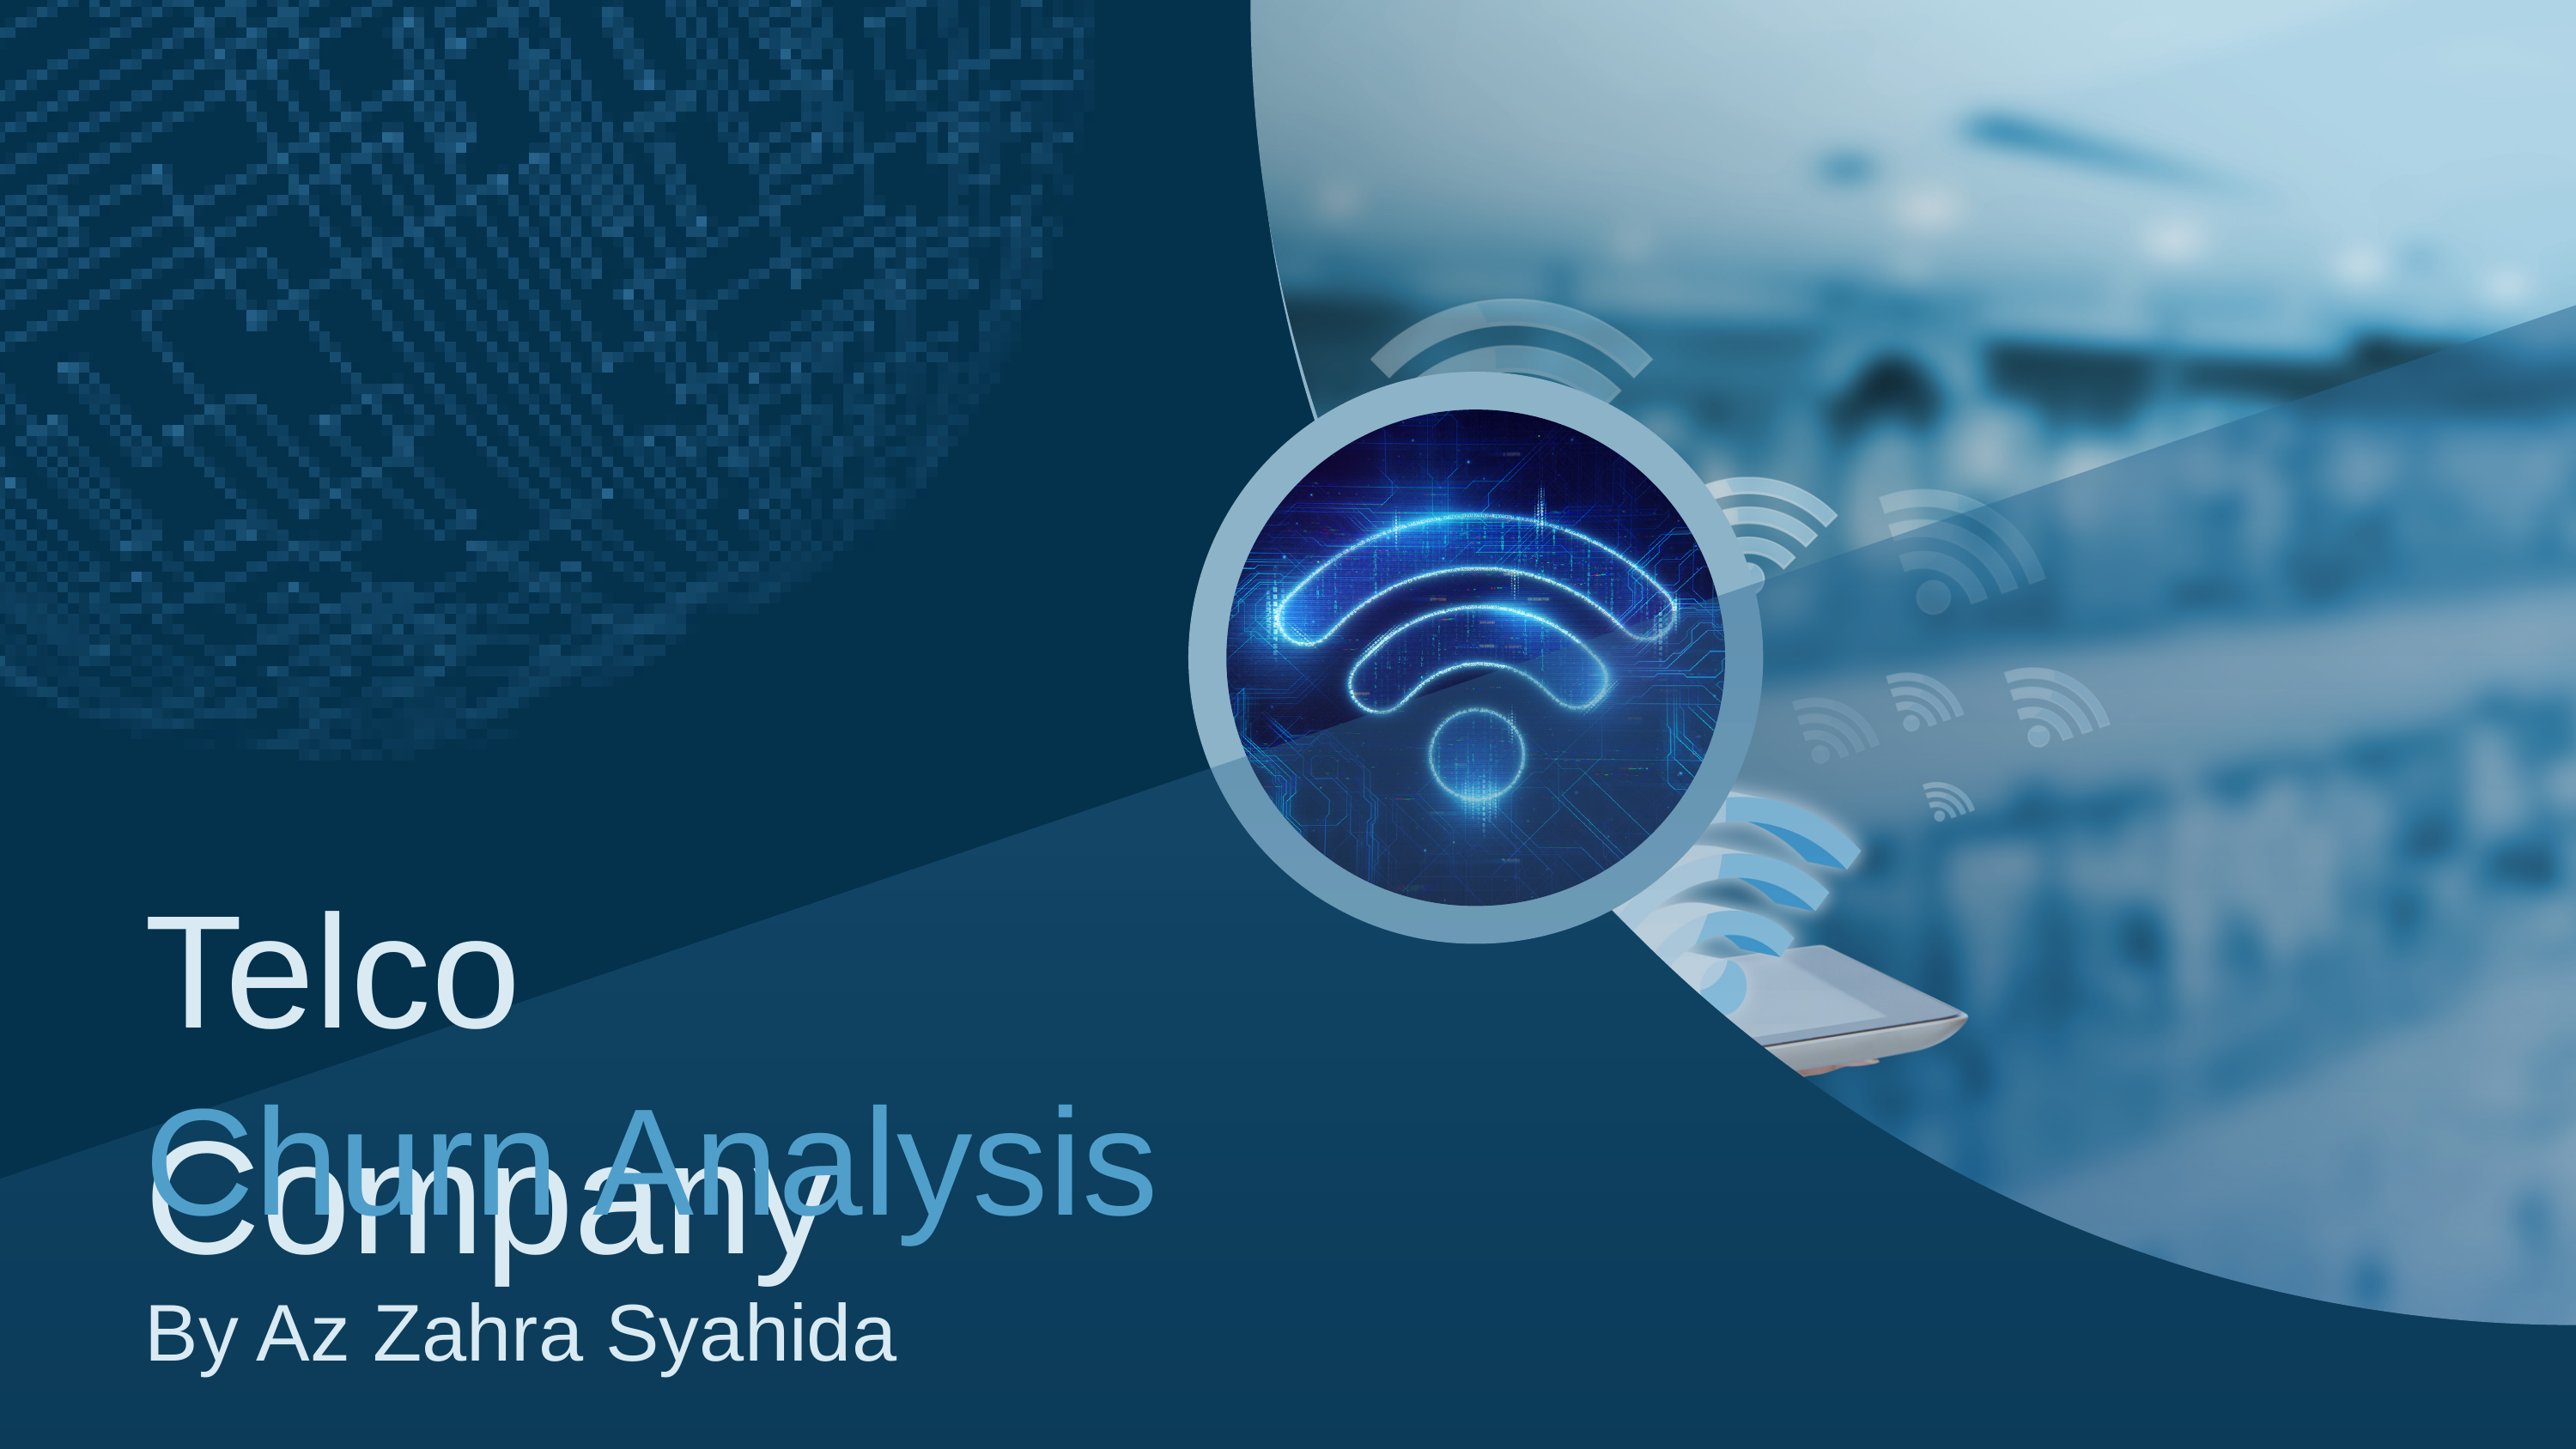

Telco Company
Churn Analysis
By Az Zahra Syahida